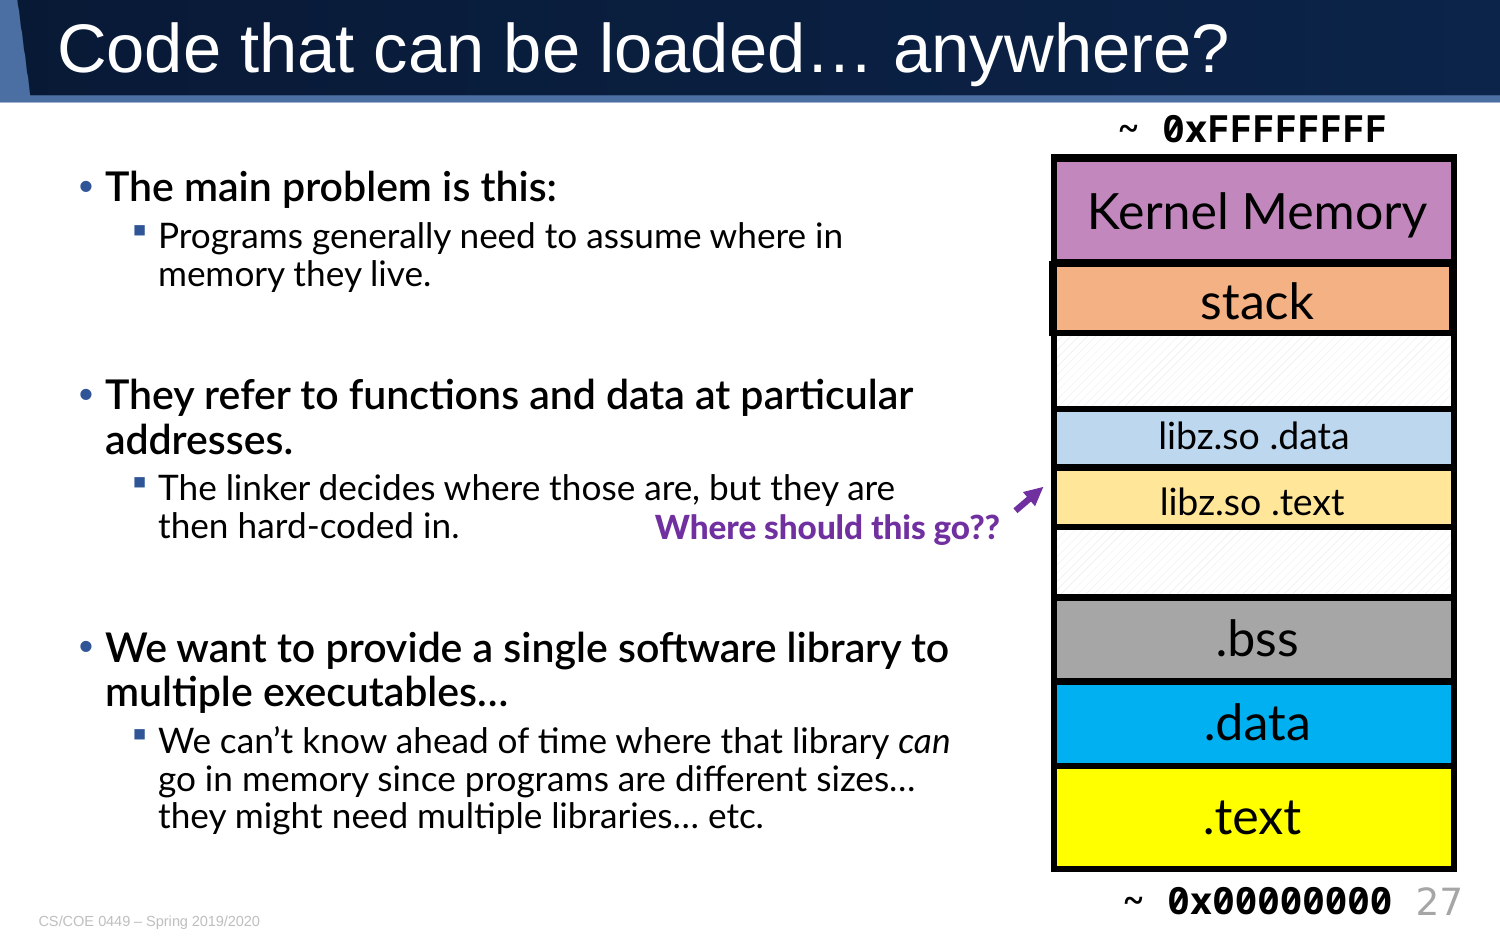

# Code that can be loaded… anywhere?
~ 0xFFFFFFFF

The main problem is this:
Programs generally need to assume where in memory they live.

They refer to functions and data at particular addresses.
The linker decides where those are, but they are then hard-coded in.

We want to provide a single software library to multiple executables…
We can’t know ahead of time where that library can go in memory since programs are different sizes… they might need multiple libraries… etc.

Kernel Memory
stack

libz.so .data

libz.so .text
Where should this go??

.bss

.data

.text
~ 0x00000000
27
CS/COE 0449 – Spring 2019/2020